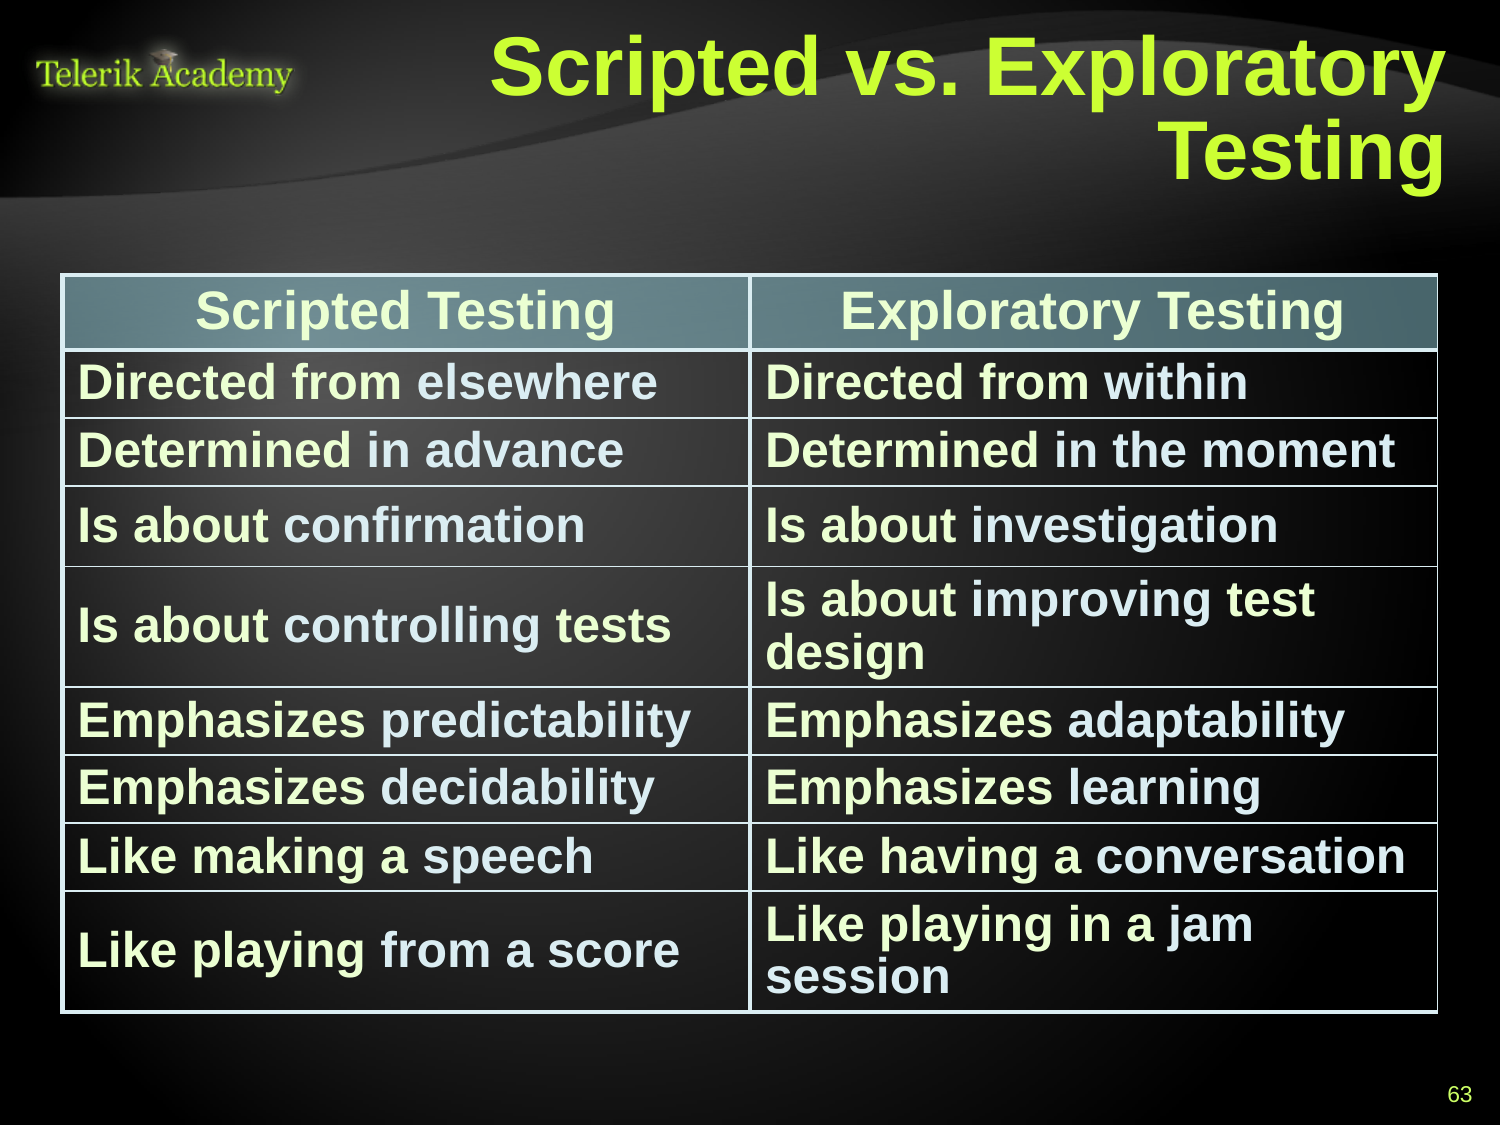

# Scripted vs. Exploratory Testing
| Scripted Testing | Exploratory Testing |
| --- | --- |
| Directed from elsewhere | Directed from within |
| Determined in advance | Determined in the moment |
| Is about confirmation | Is about investigation |
| Is about controlling tests | Is about improving test design |
| Emphasizes predictability | Emphasizes adaptability |
| Emphasizes decidability | Emphasizes learning |
| Like making a speech | Like having a conversation |
| Like playing from a score | Like playing in a jam session |
63